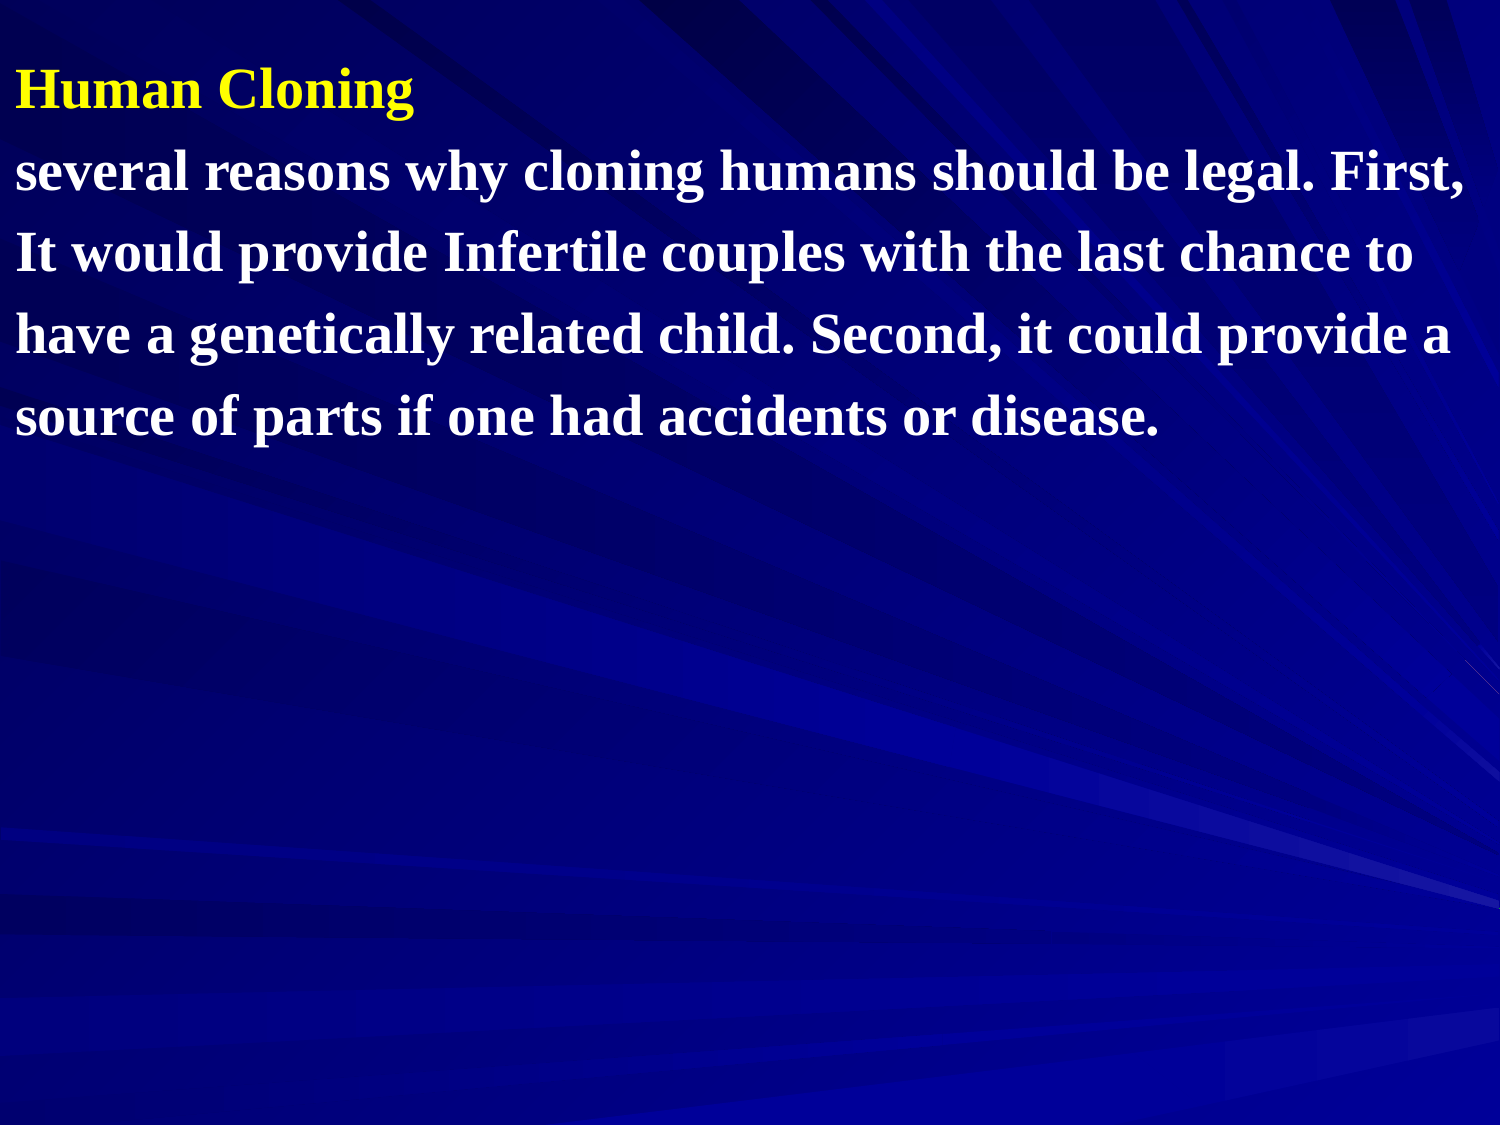

Human Cloning
several reasons why cloning humans should be legal. First,
It would provide Infertile couples with the last chance to
have a genetically related child. Second, it could provide a
source of parts if one had accidents or disease.